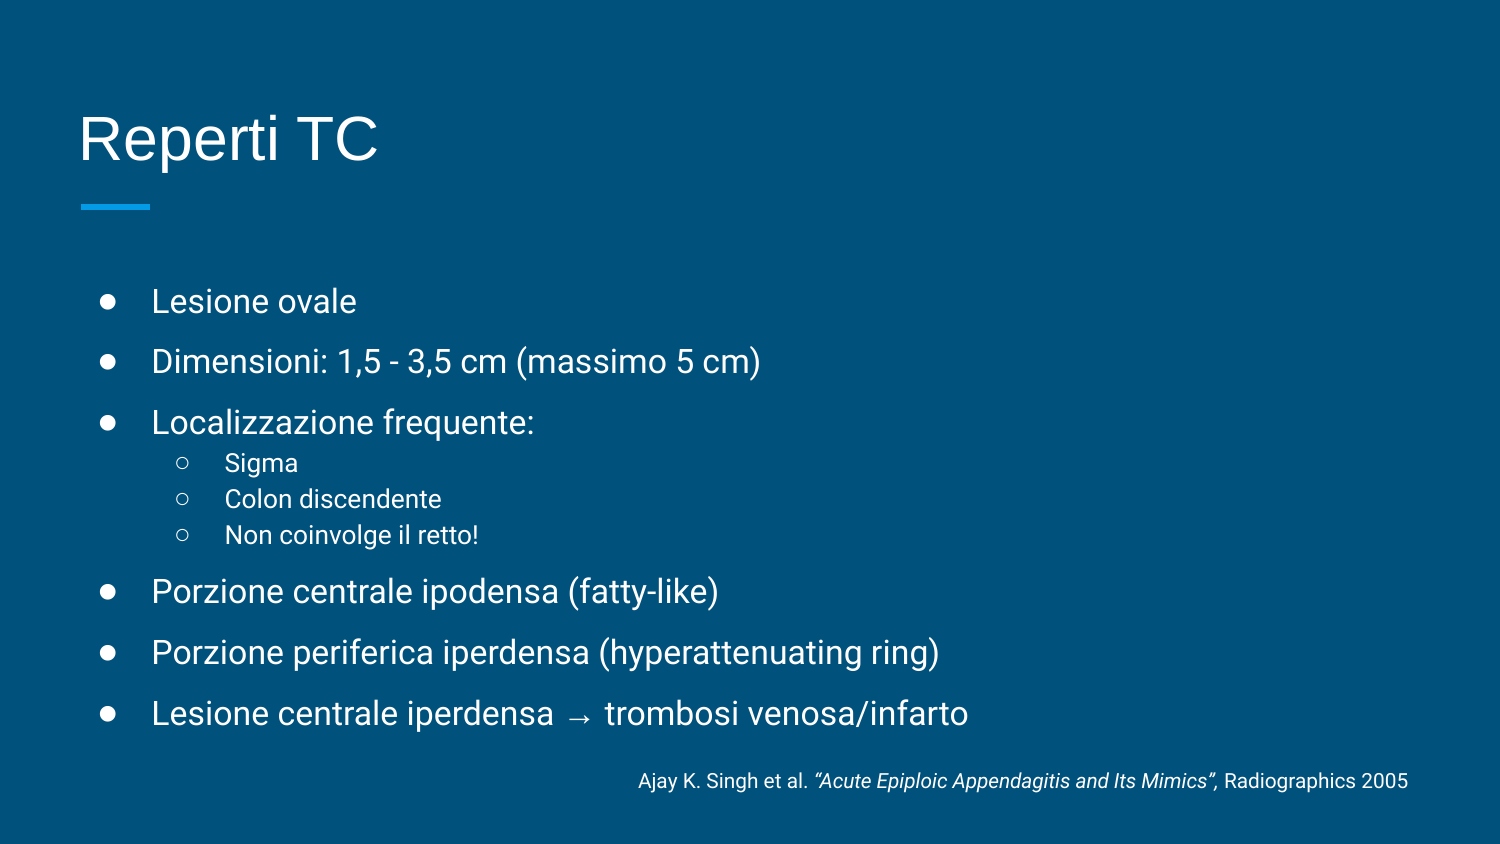

# Reperti TC
Lesione ovale
Dimensioni: 1,5 - 3,5 cm (massimo 5 cm)
Localizzazione frequente:
Sigma
Colon discendente
Non coinvolge il retto!
Porzione centrale ipodensa (fatty-like)
Porzione periferica iperdensa (hyperattenuating ring)
Lesione centrale iperdensa → trombosi venosa/infarto
Ajay K. Singh et al. “Acute Epiploic Appendagitis and Its Mimics”, Radiographics 2005